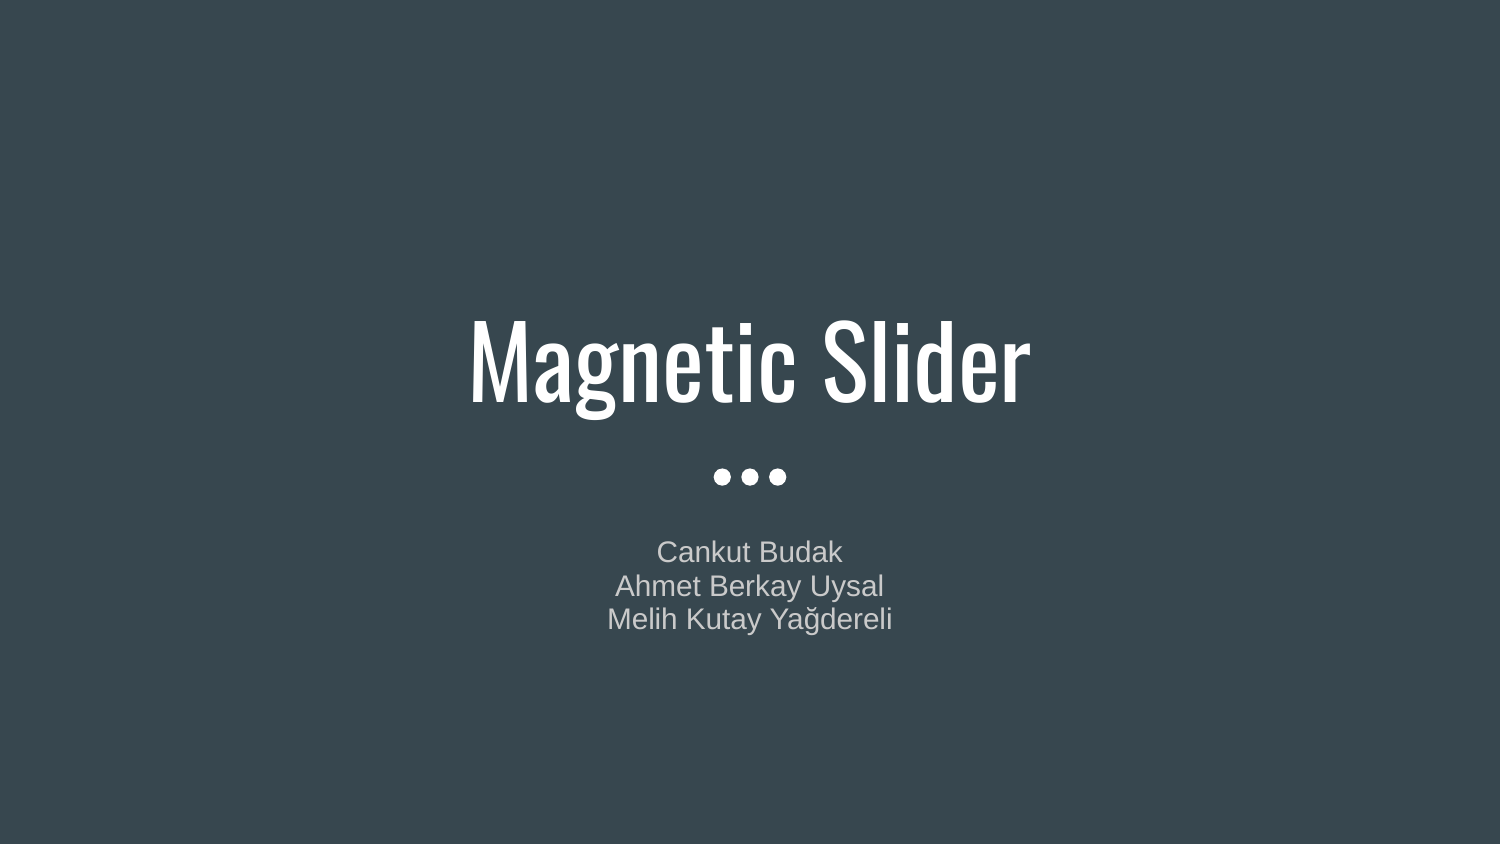

# Magnetic Slider
Cankut Budak
Ahmet Berkay Uysal
Melih Kutay Yağdereli